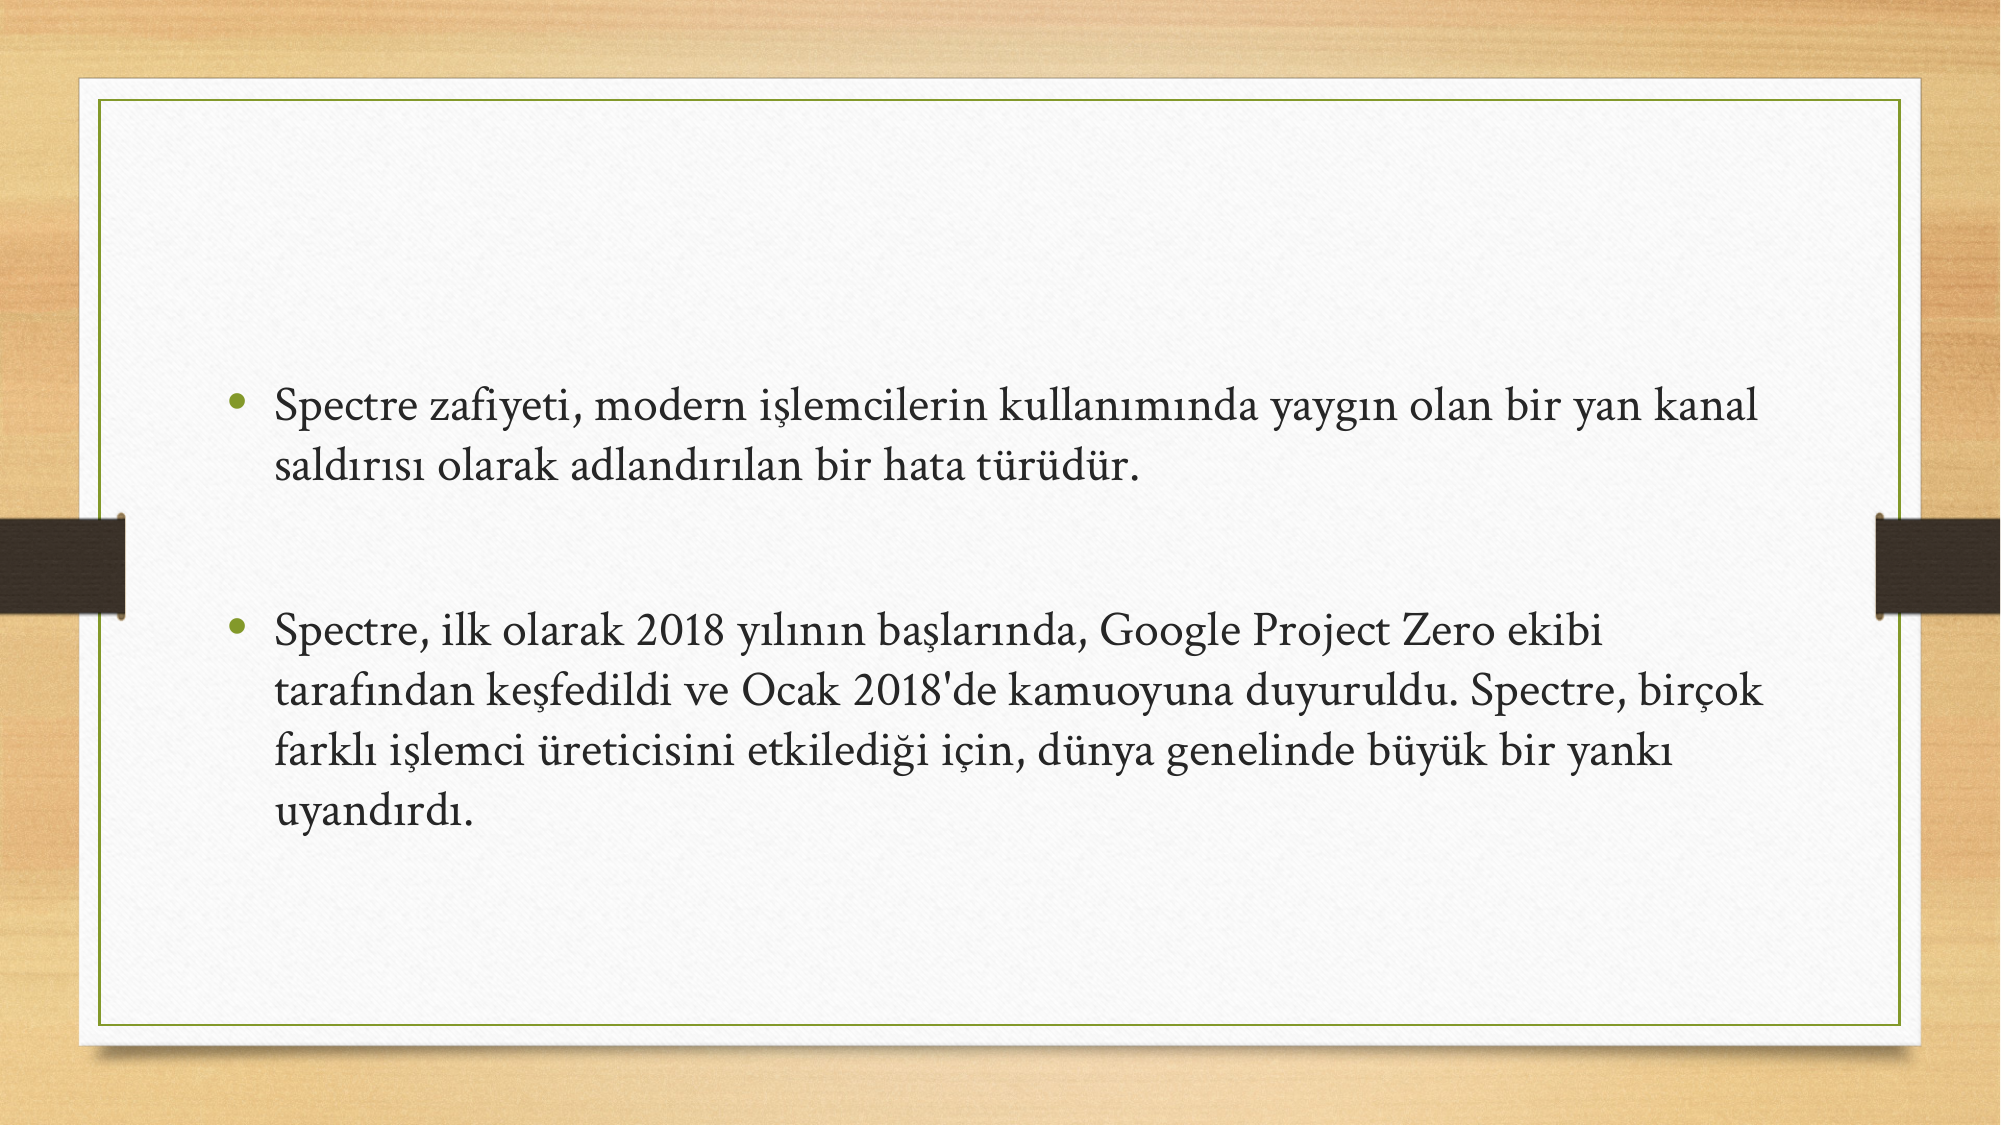

Spectre zafiyeti, modern işlemcilerin kullanımında yaygın olan bir yan kanal saldırısı olarak adlandırılan bir hata türüdür.

Spectre, ilk olarak 2018 yılının başlarında, Google Project Zero ekibi tarafından keşfedildi ve Ocak 2018'de kamuoyuna duyuruldu. Spectre, birçok farklı işlemci üreticisini etkilediği için, dünya genelinde büyük bir yankı uyandırdı.